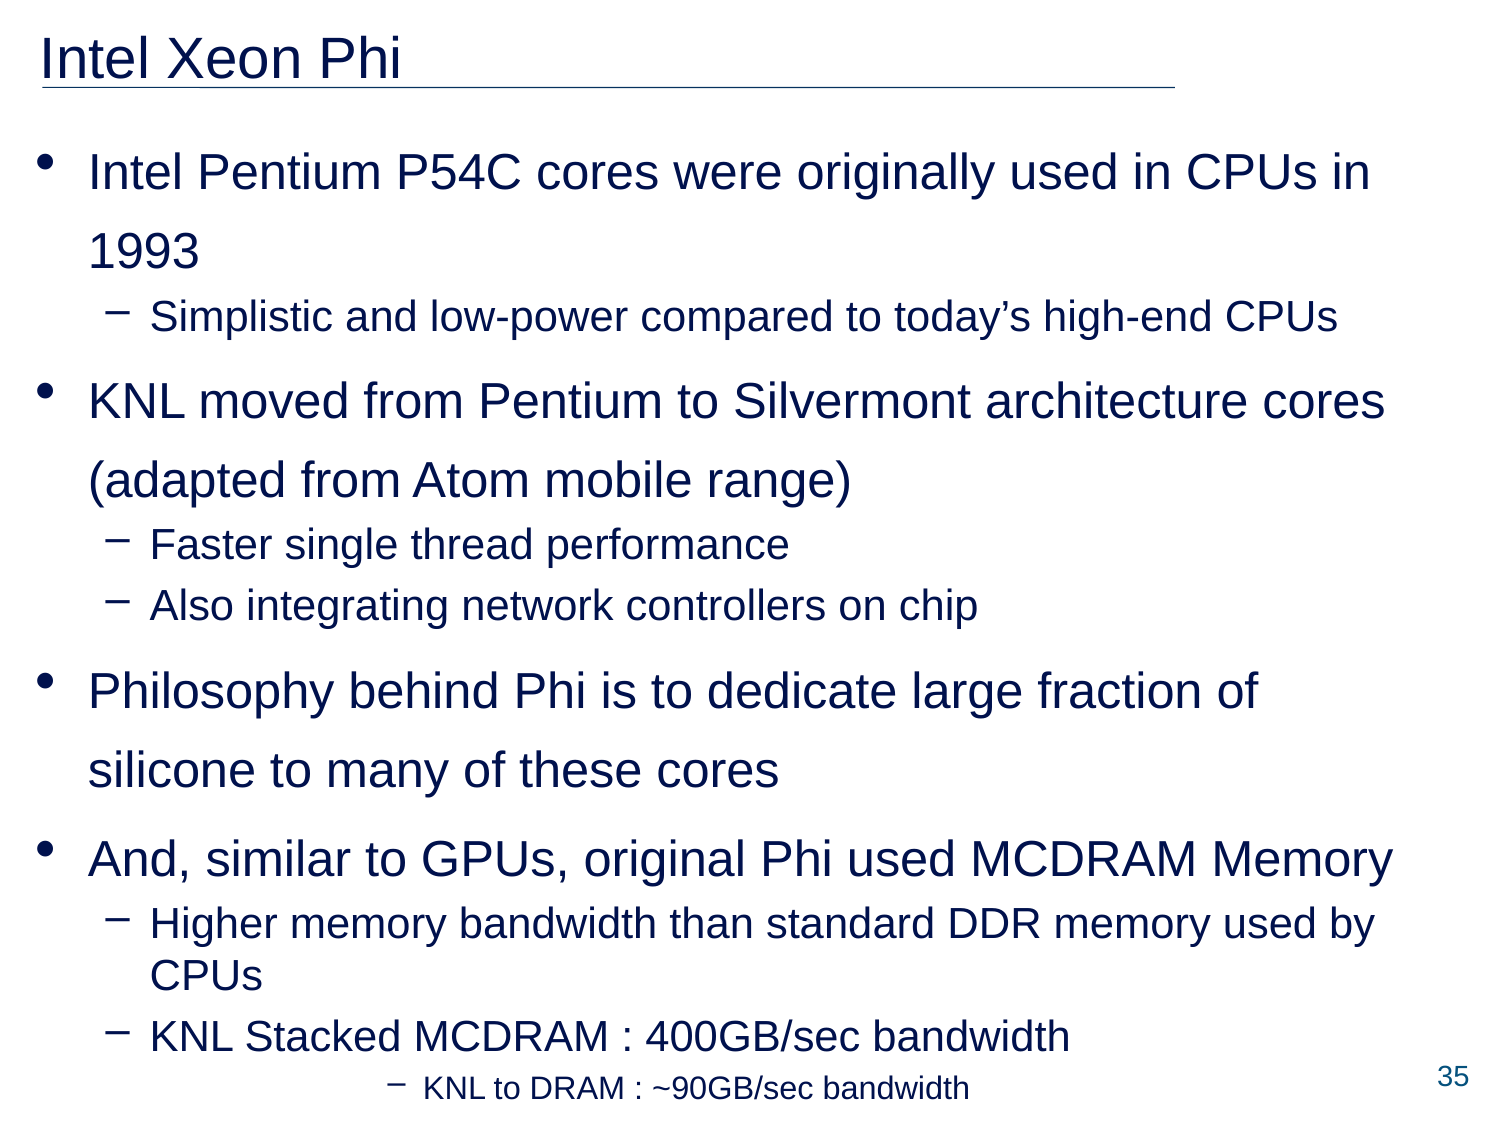

# Intel Xeon Phi
Intel Pentium P54C cores were originally used in CPUs in 1993
Simplistic and low-power compared to today’s high-end CPUs
KNL moved from Pentium to Silvermont architecture cores (adapted from Atom mobile range)
Faster single thread performance
Also integrating network controllers on chip
Philosophy behind Phi is to dedicate large fraction of silicone to many of these cores
And, similar to GPUs, original Phi used MCDRAM Memory
Higher memory bandwidth than standard DDR memory used by CPUs
KNL Stacked MCDRAM : 400GB/sec bandwidth
KNL to DRAM : ~90GB/sec bandwidth

35